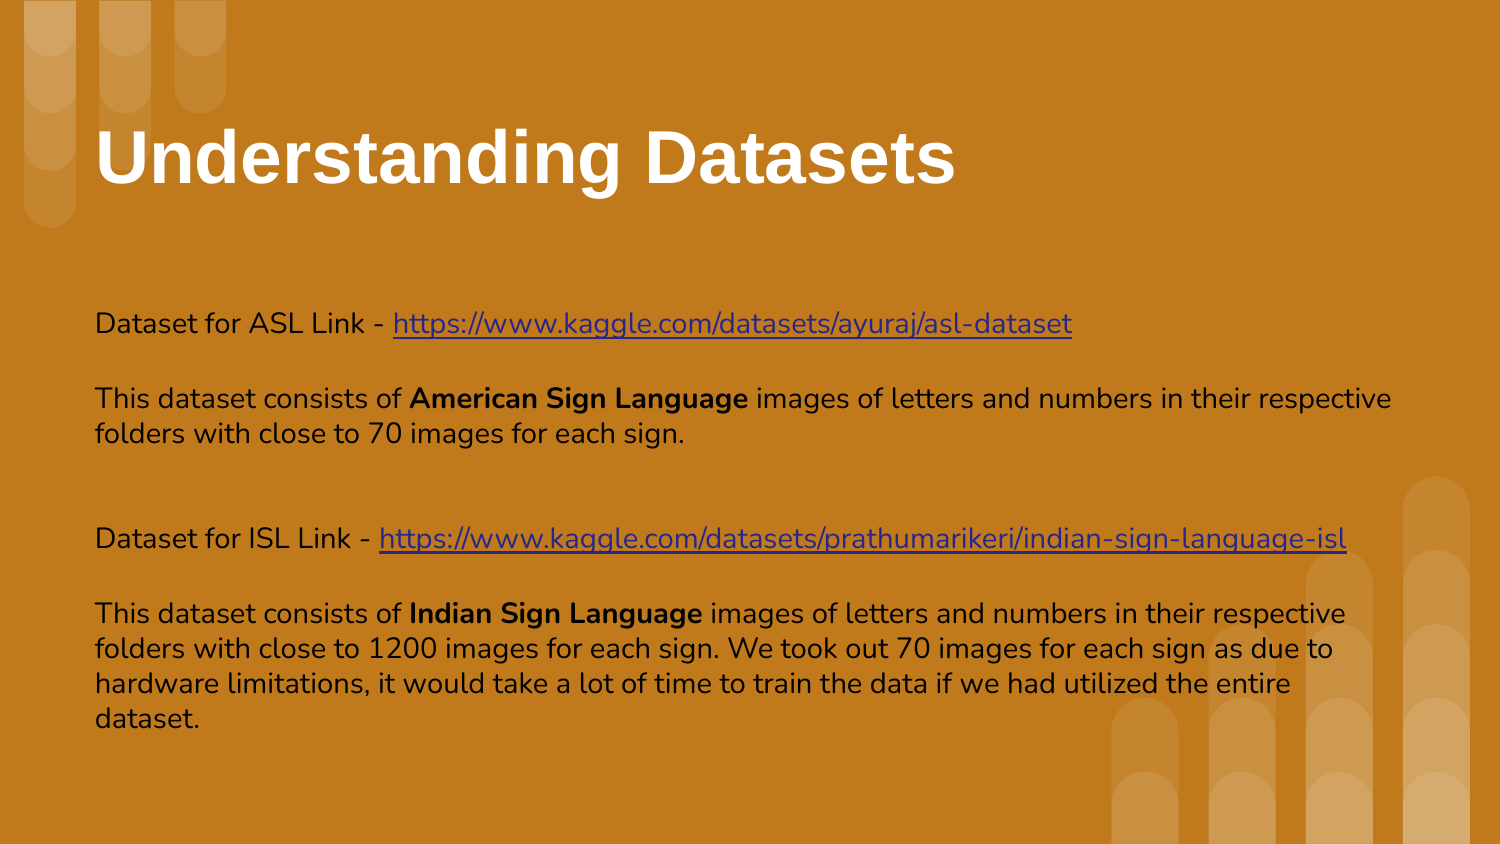

# Understanding Datasets
Dataset for ASL Link - https://www.kaggle.com/datasets/ayuraj/asl-dataset

This dataset consists of American Sign Language images of letters and numbers in their respective folders with close to 70 images for each sign.

Dataset for ISL Link - https://www.kaggle.com/datasets/prathumarikeri/indian-sign-language-isl

This dataset consists of Indian Sign Language images of letters and numbers in their respective folders with close to 1200 images for each sign. We took out 70 images for each sign as due to hardware limitations, it would take a lot of time to train the data if we had utilized the entire dataset.